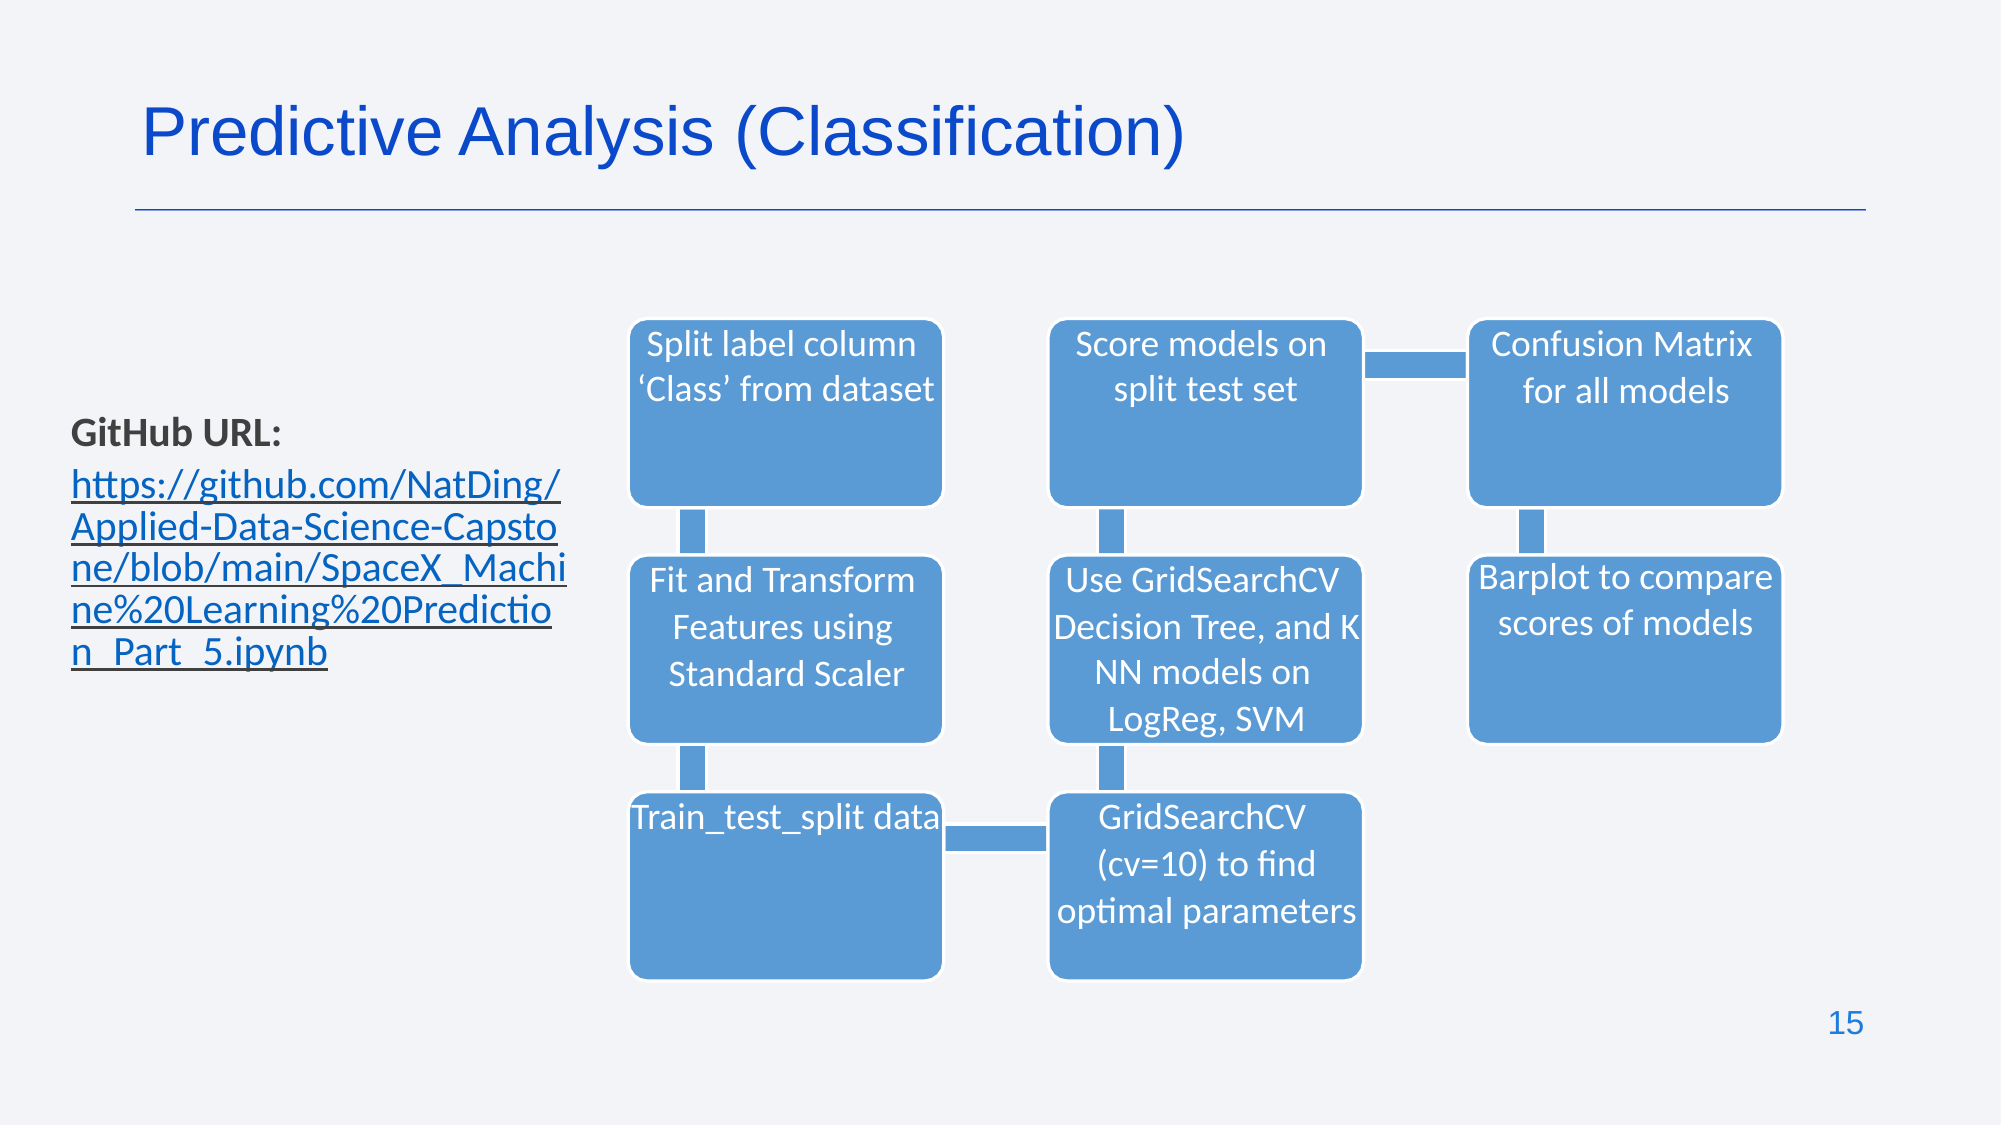

Predictive Analysis (Classification)

Split label column
‘Class’ from dataset

Score models on
split test set

Confusion Matrix
for all models

Use GridSearchCV
Decision Tree, and KNN models on
LogReg, SVM
GitHub URL:
https://github.com/NatDing/Applied-Data-Science-Capstone/blob/main/SpaceX_Machine%20Learning%20Prediction_Part_5.ipynb

Fit and Transform
Features using
Standard Scaler

Barplot to compare
scores of models

GridSearchCV
(cv=10) to find
optimal parameters

Train_test_split data

15